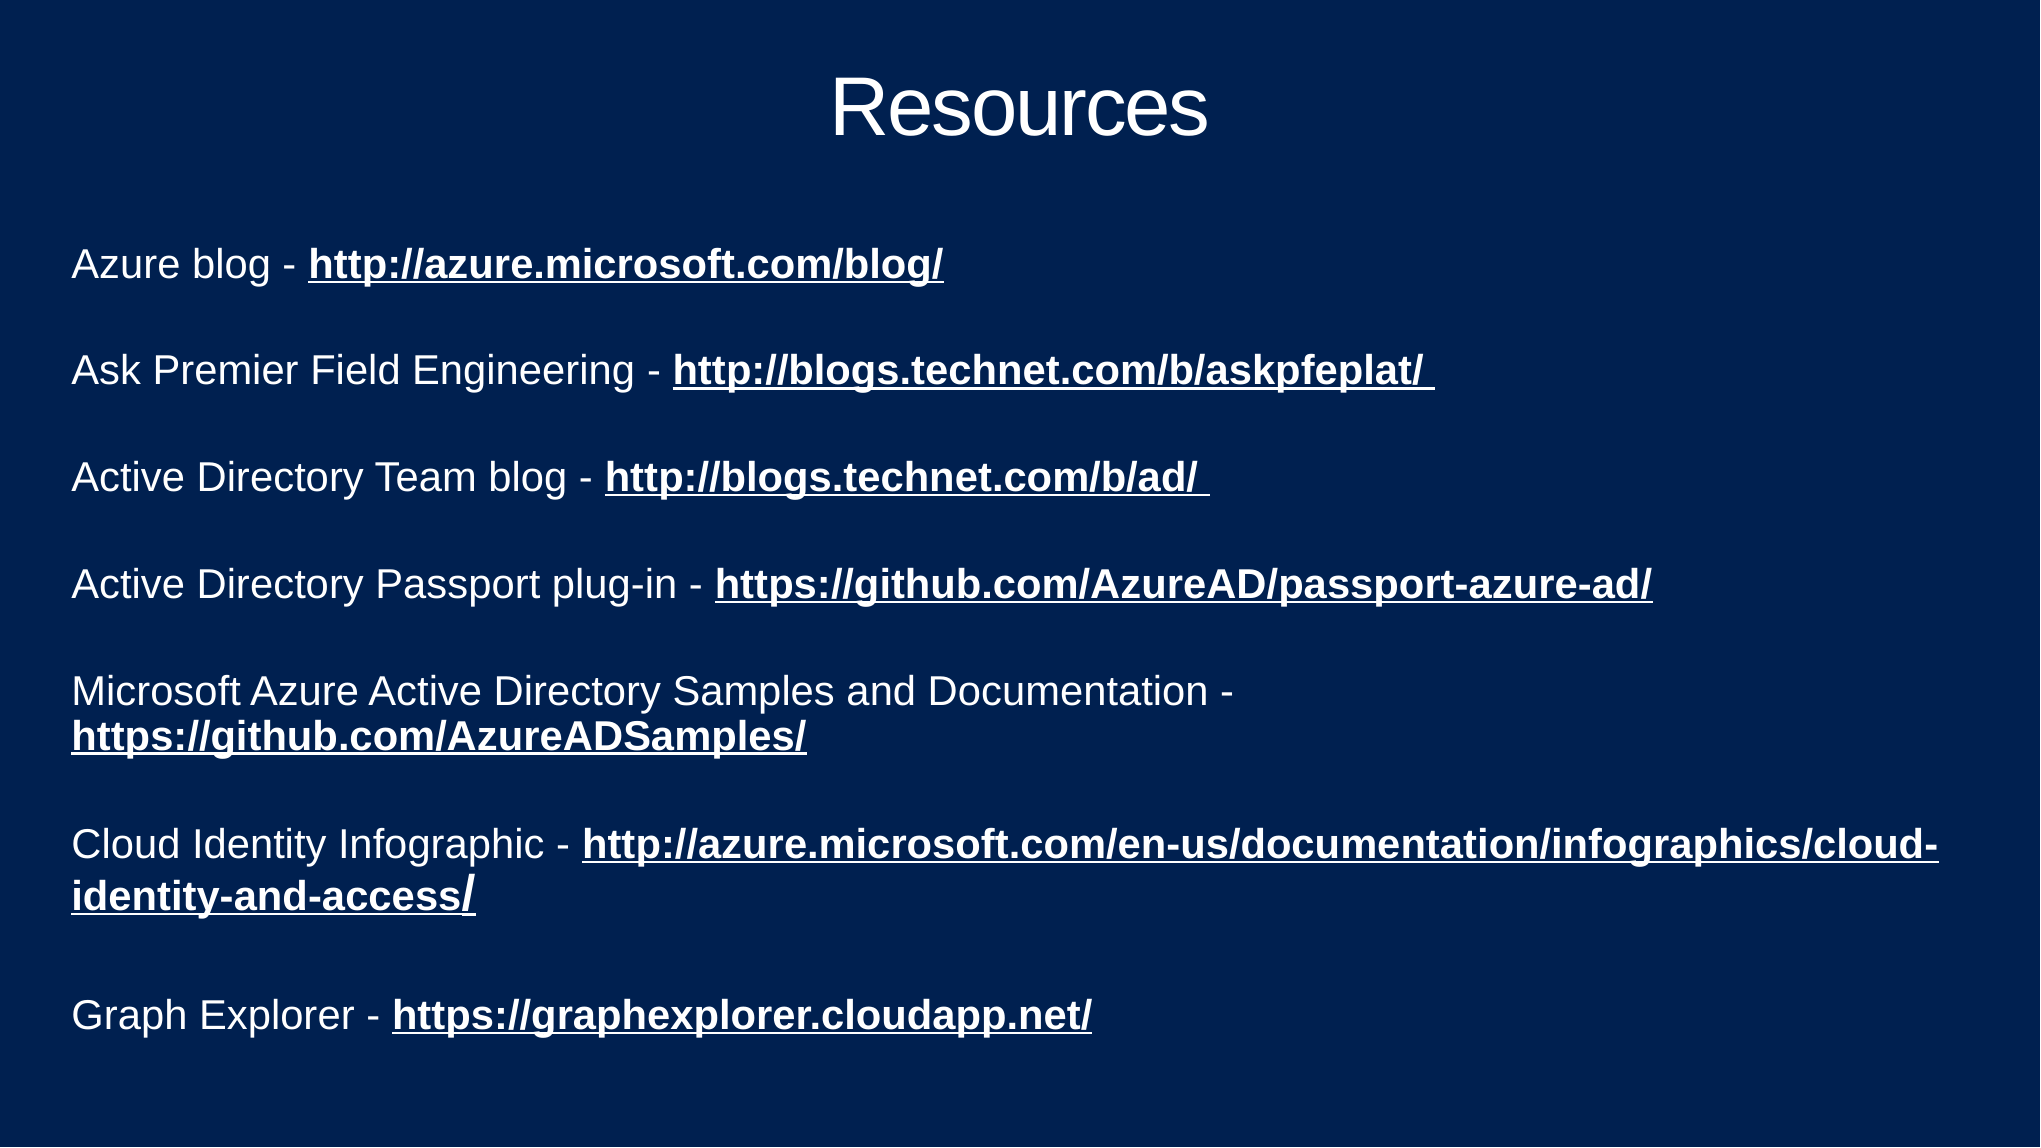

# Resources
Azure blog - http://azure.microsoft.com/blog/

Ask Premier Field Engineering - http://blogs.technet.com/b/askpfeplat/

Active Directory Team blog - http://blogs.technet.com/b/ad/

Active Directory Passport plug-in - https://github.com/AzureAD/passport-azure-ad/

Microsoft Azure Active Directory Samples and Documentation - https://github.com/AzureADSamples/

Cloud Identity Infographic - http://azure.microsoft.com/en-us/documentation/infographics/cloud-identity-and-access/

Graph Explorer - https://graphexplorer.cloudapp.net/